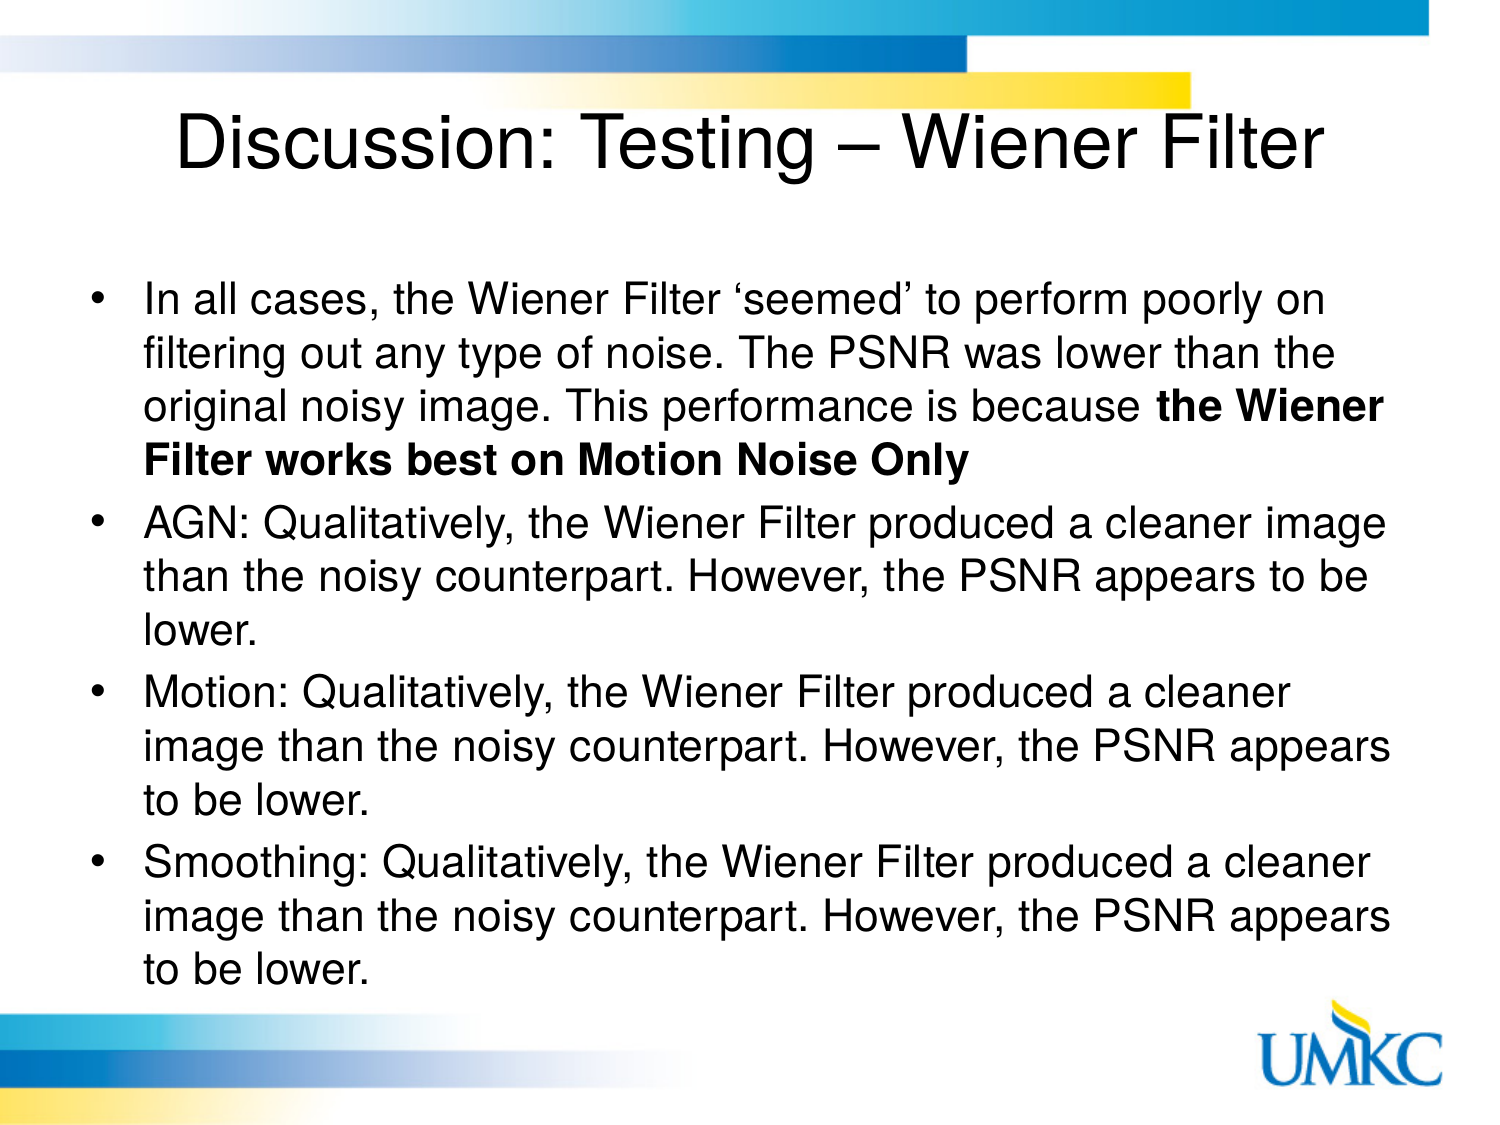

# Discussion: Testing – Wiener Filter
In all cases, the Wiener Filter ‘seemed’ to perform poorly on filtering out any type of noise. The PSNR was lower than the original noisy image. This performance is because the Wiener Filter works best on Motion Noise Only
AGN: Qualitatively, the Wiener Filter produced a cleaner image than the noisy counterpart. However, the PSNR appears to be lower.
Motion: Qualitatively, the Wiener Filter produced a cleaner image than the noisy counterpart. However, the PSNR appears to be lower.
Smoothing: Qualitatively, the Wiener Filter produced a cleaner image than the noisy counterpart. However, the PSNR appears to be lower.